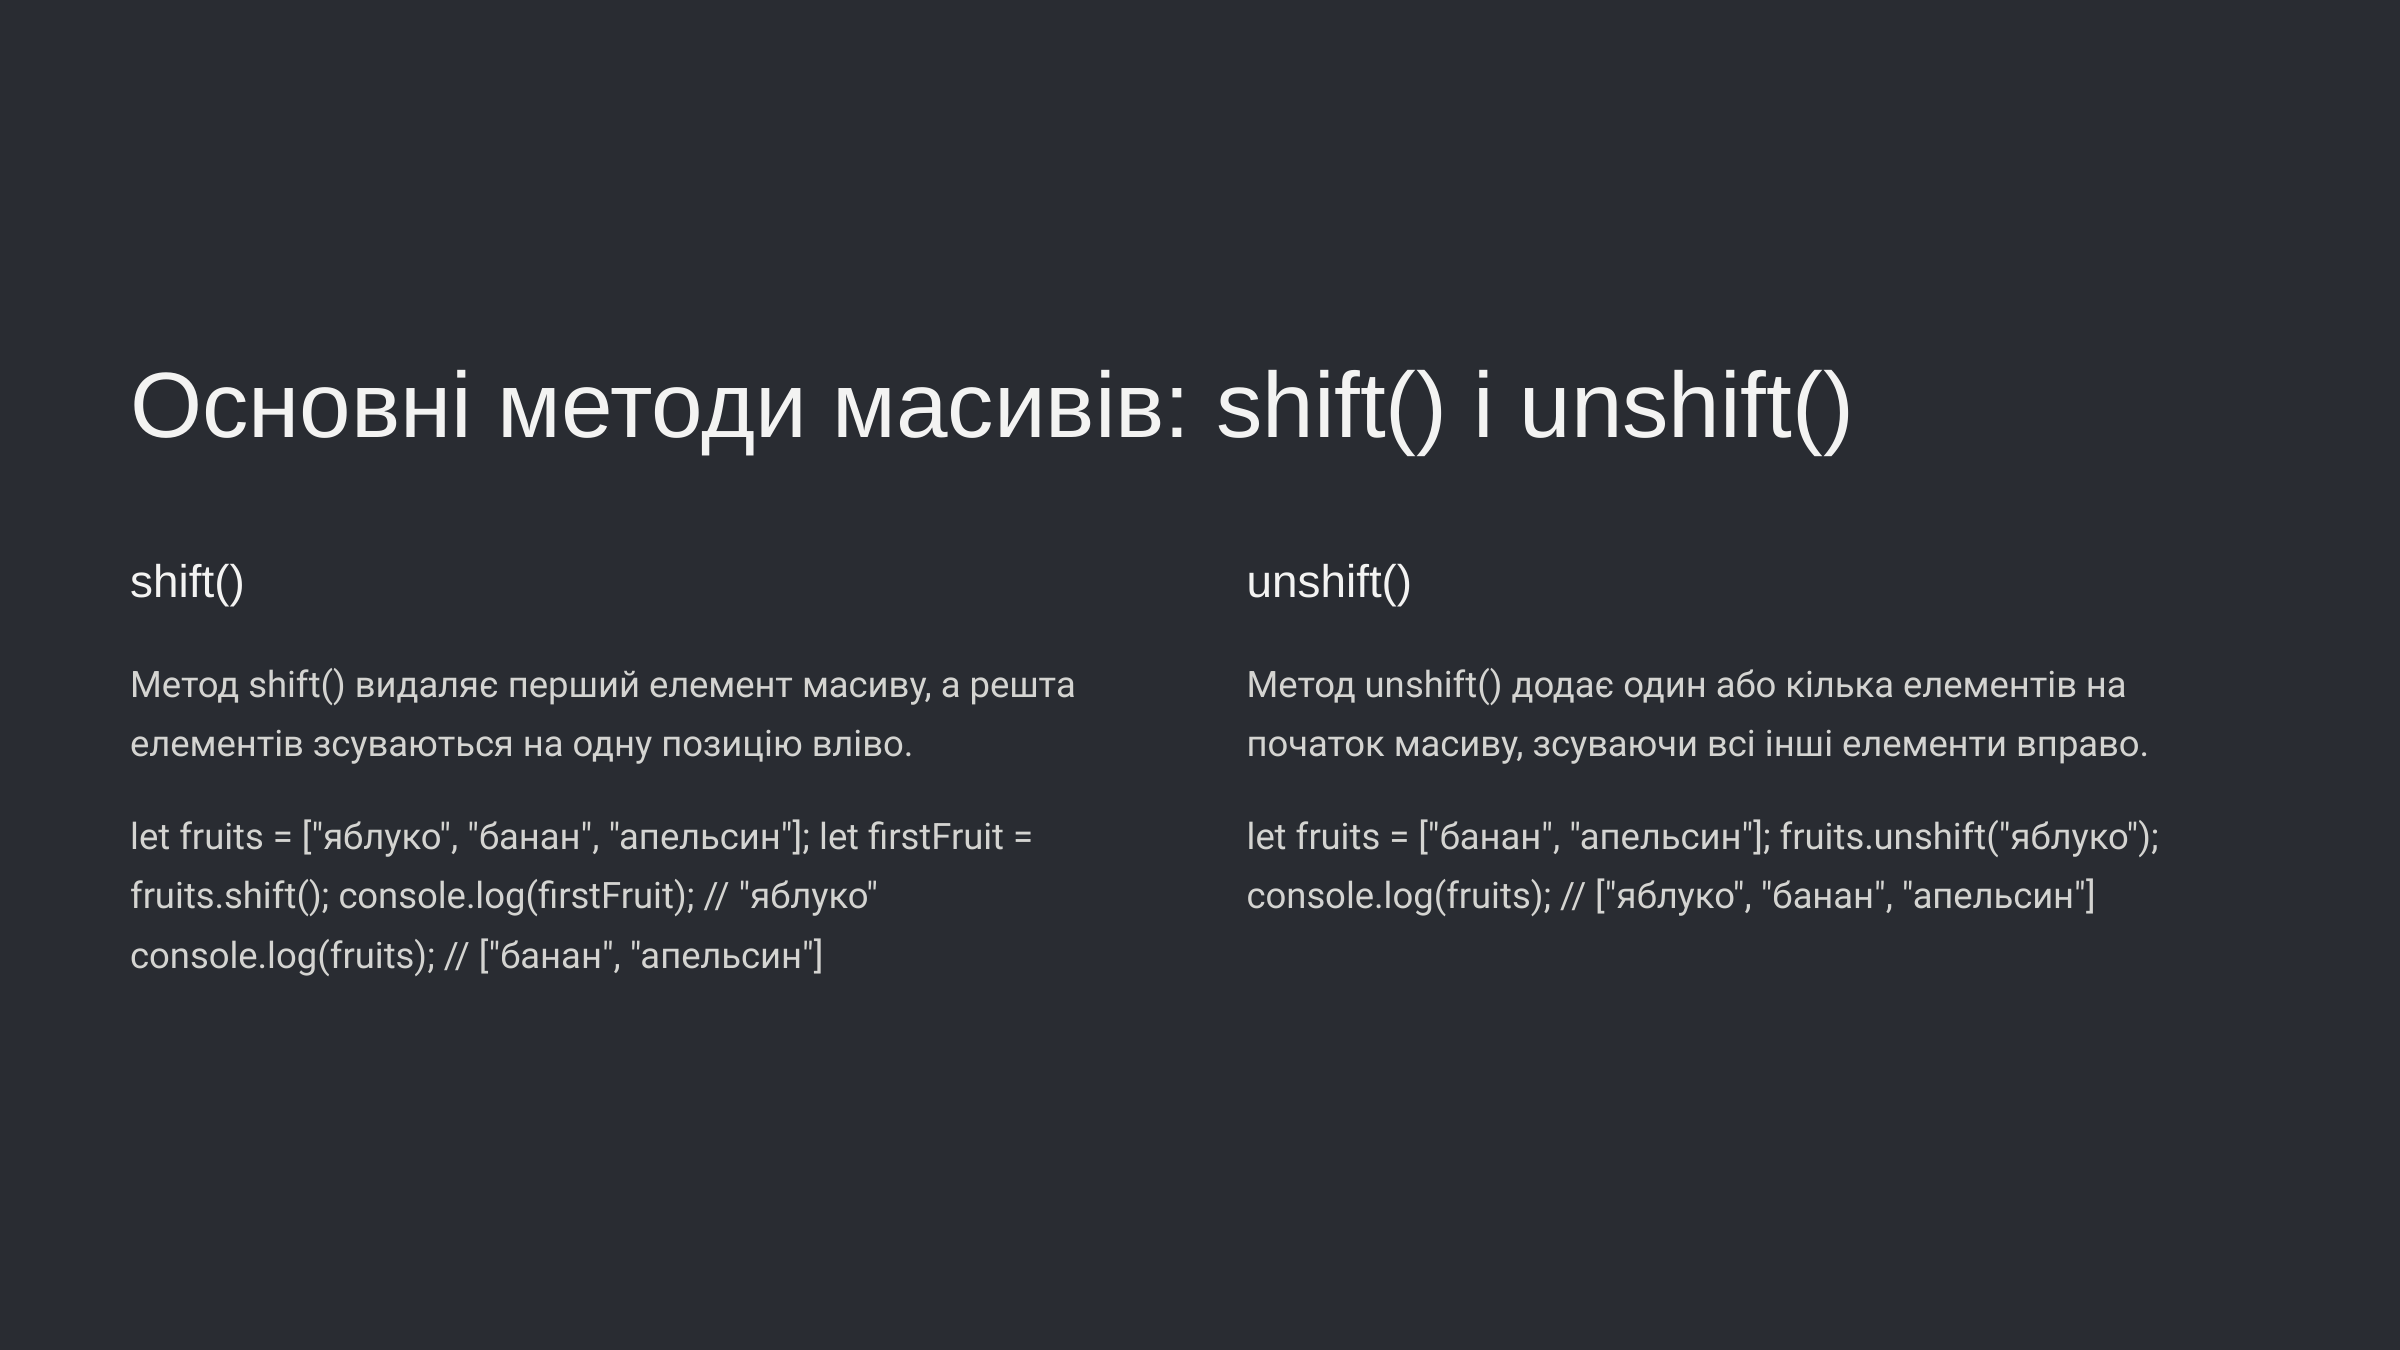

Основні методи масивів: shift() і unshift()
shift()
unshift()
Метод shift() видаляє перший елемент масиву, а решта елементів зсуваються на одну позицію вліво.
Метод unshift() додає один або кілька елементів на початок масиву, зсуваючи всі інші елементи вправо.
let fruits = ["яблуко", "банан", "апельсин"]; let firstFruit = fruits.shift(); console.log(firstFruit); // "яблуко" console.log(fruits); // ["банан", "апельсин"]
let fruits = ["банан", "апельсин"]; fruits.unshift("яблуко"); console.log(fruits); // ["яблуко", "банан", "апельсин"]